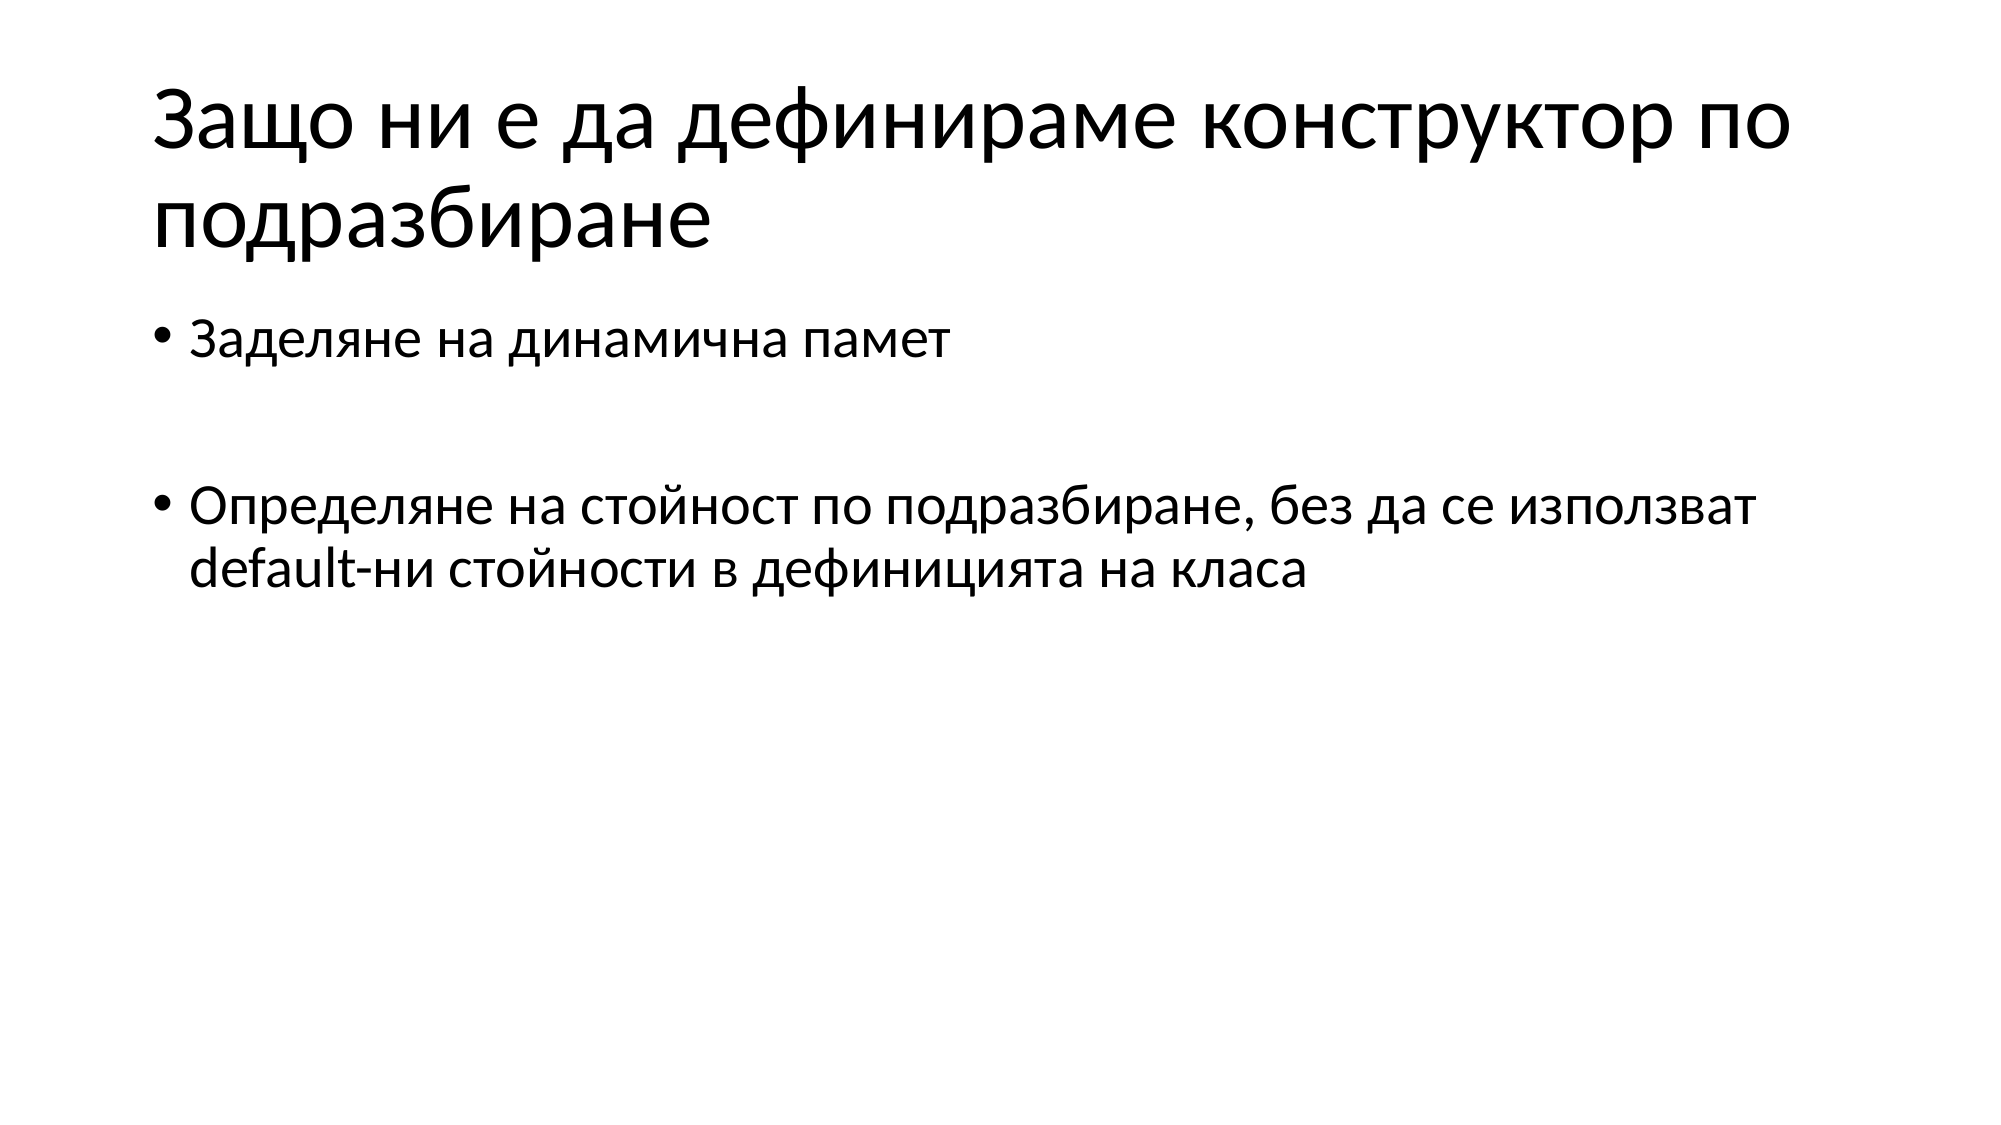

# Защо ни е да дефинираме конструктор по подразбиране
Заделяне на динамична памет

Определяне на стойност по подразбиране, без да се използват default-ни стойности в дефиницията на класа